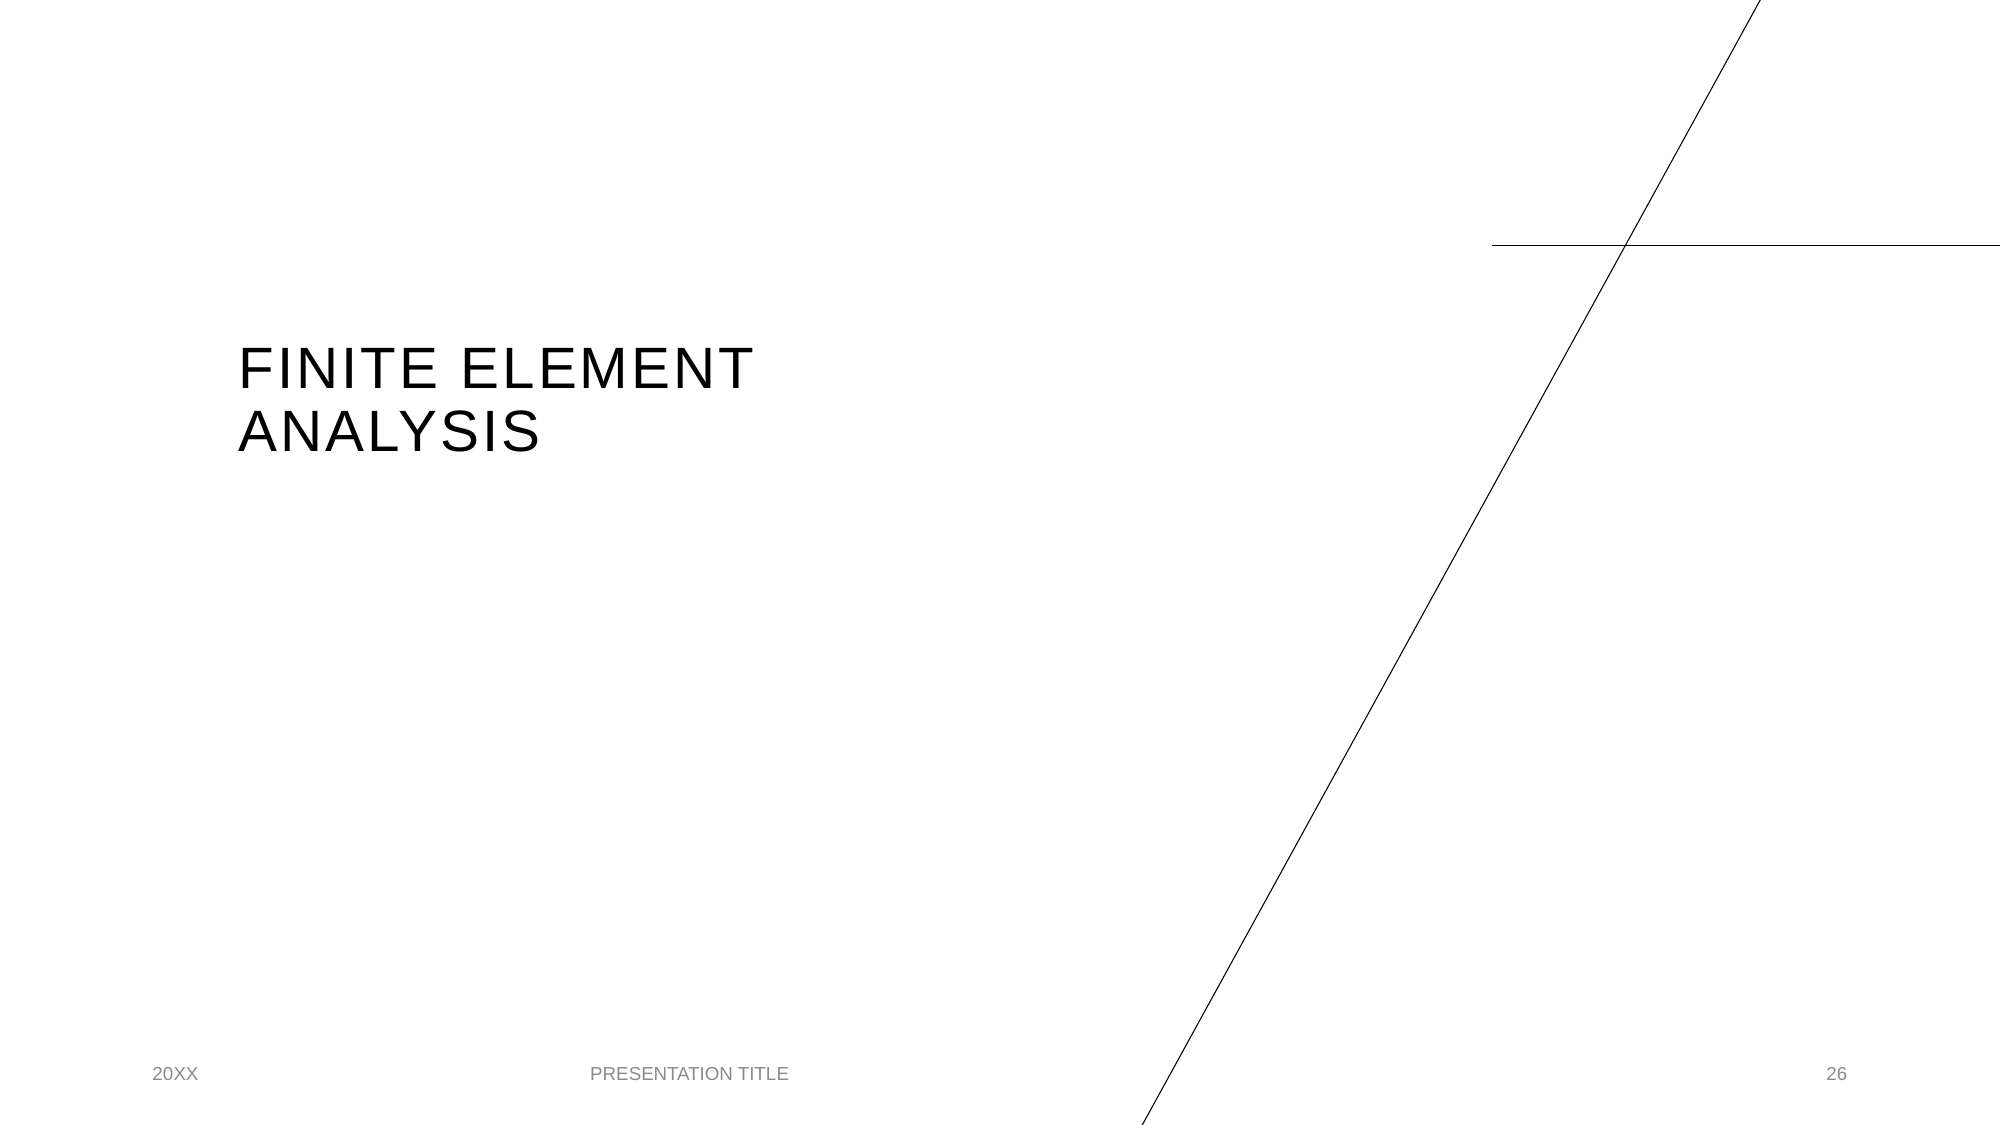

# Finite element analysis

20XX
PRESENTATION TITLE
26